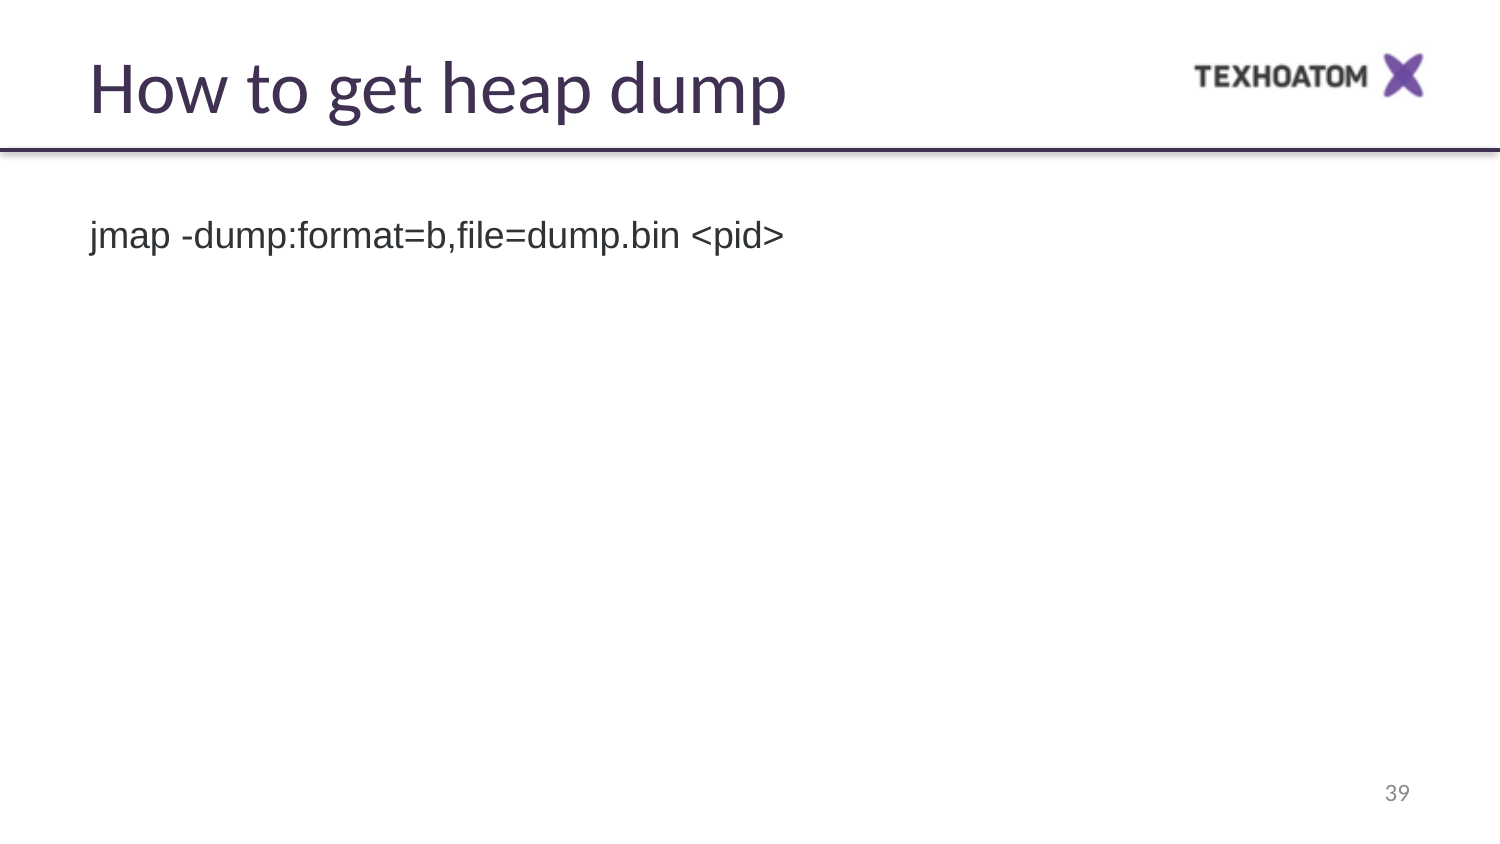

How to get heap dump
jmap -dump:format=b,file=dump.bin <pid>

39